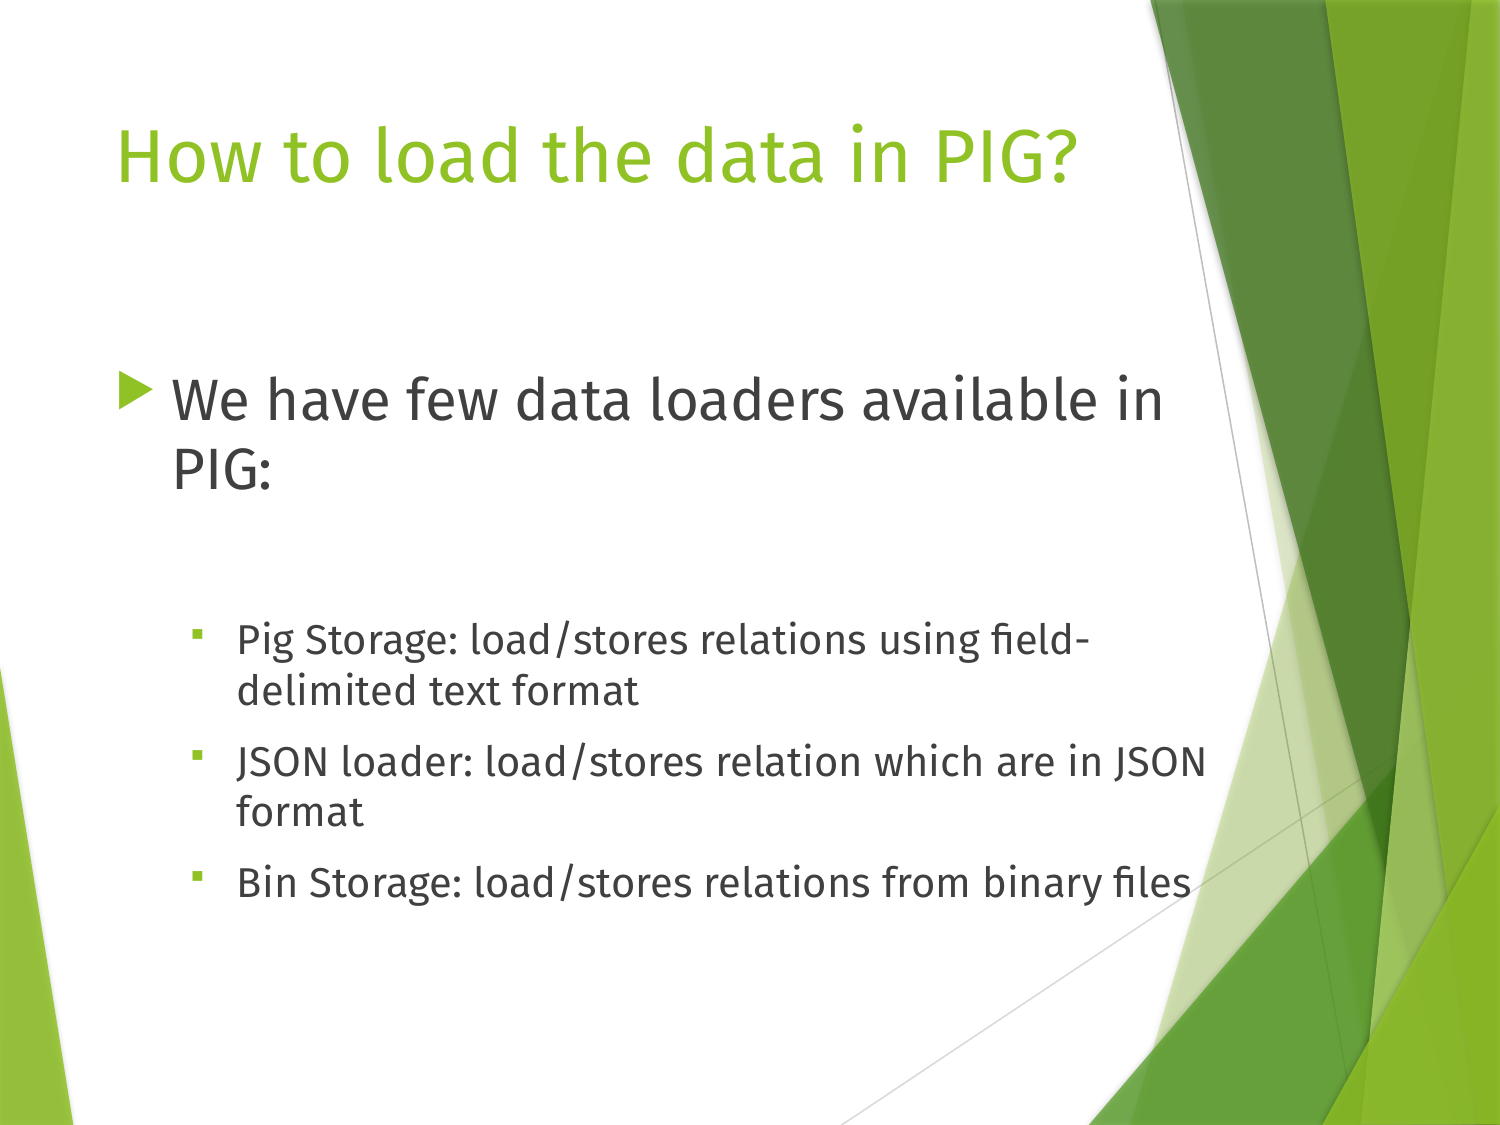

# How to load the data in PIG?
We have few data loaders available in PIG:

Pig Storage: load/stores relations using field-delimited text format
JSON loader: load/stores relation which are in JSON format
Bin Storage: load/stores relations from binary files